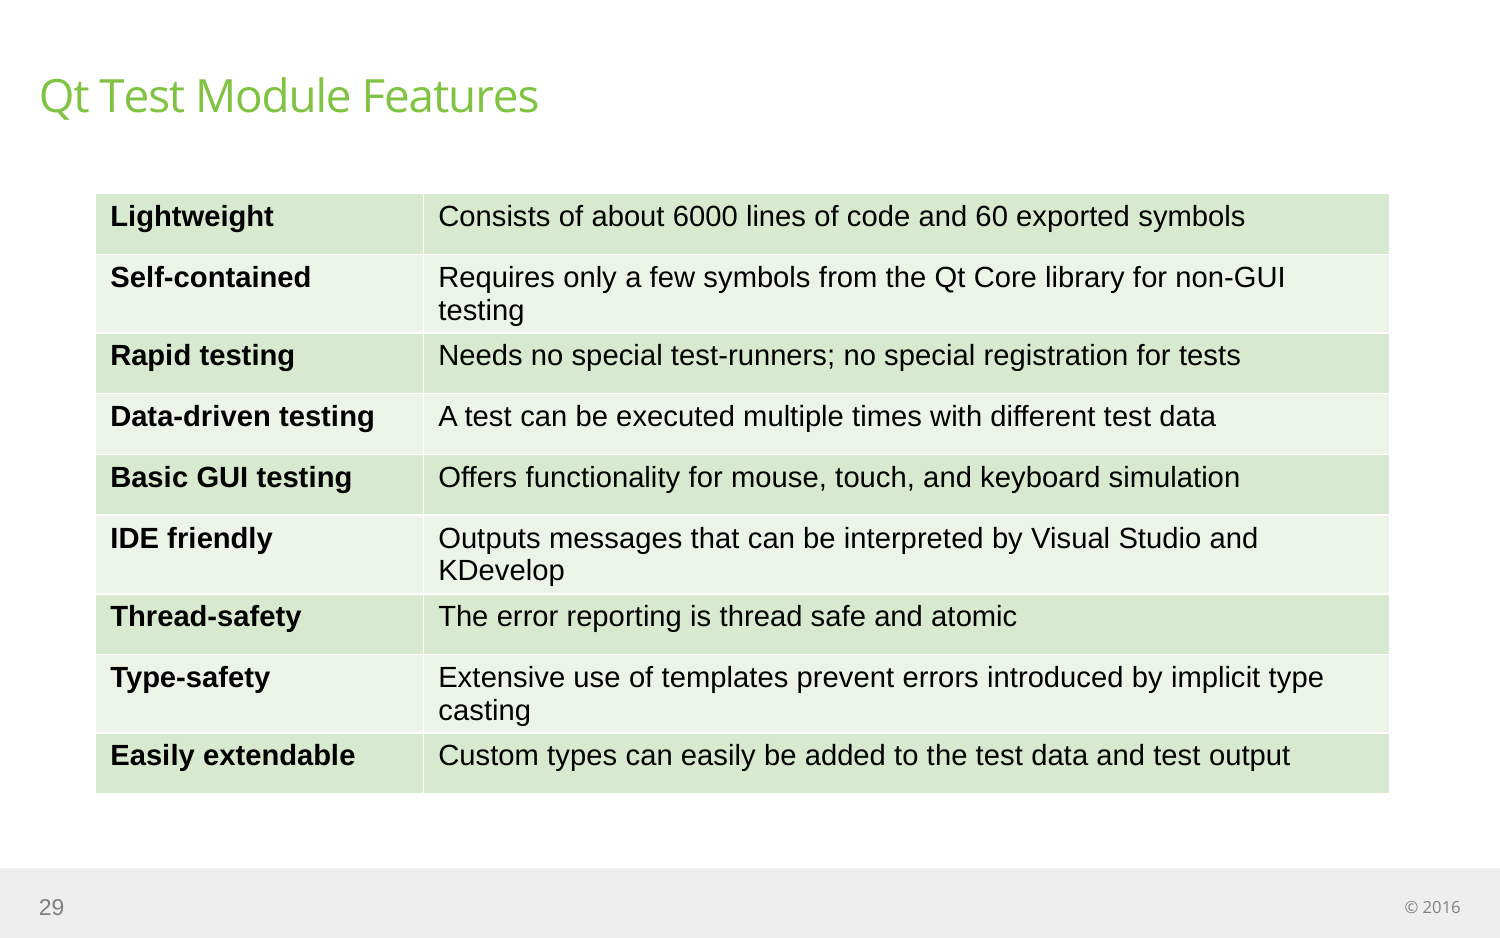

# Qt Test Module Features
| Lightweight | Consists of about 6000 lines of code and 60 exported symbols |
| --- | --- |
| Self-contained | Requires only a few symbols from the Qt Core library for non-GUI testing |
| Rapid testing | Needs no special test-runners; no special registration for tests |
| Data-driven testing | A test can be executed multiple times with different test data |
| Basic GUI testing | Offers functionality for mouse, touch, and keyboard simulation |
| IDE friendly | Outputs messages that can be interpreted by Visual Studio and KDevelop |
| Thread-safety | The error reporting is thread safe and atomic |
| Type-safety | Extensive use of templates prevent errors introduced by implicit type casting |
| Easily extendable | Custom types can easily be added to the test data and test output |
29
© 2016